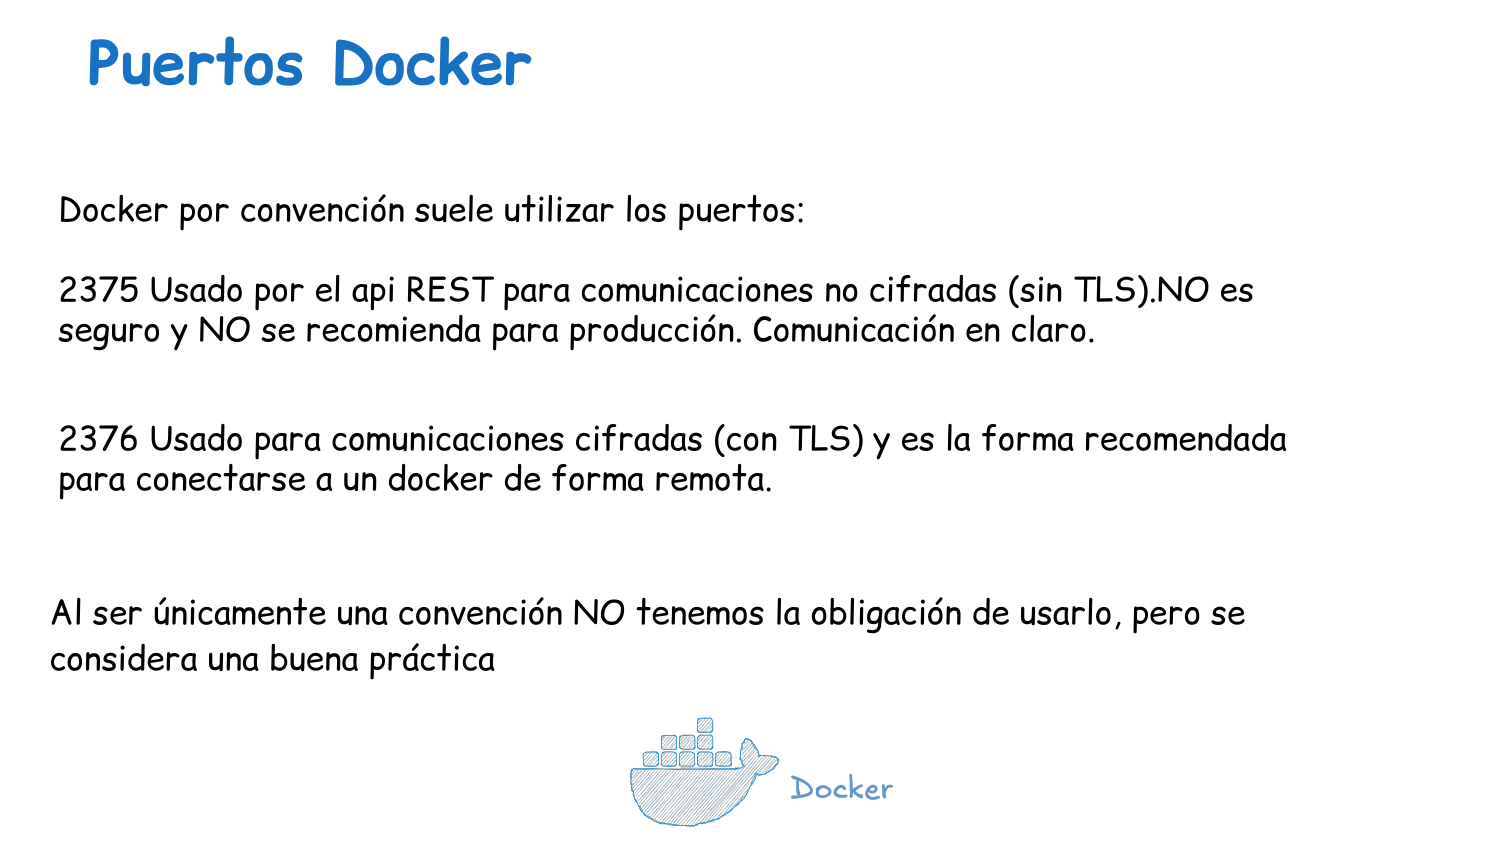

Puertos Docker
Docker por convención suele utilizar los puertos:
2375 Usado por el api REST para comunicaciones no cifradas (sin TLS).NO es seguro y NO se recomienda para producción. Comunicación en claro.
2376 Usado para comunicaciones cifradas (con TLS) y es la forma recomendada para conectarse a un docker de forma remota.
Al ser únicamente una convención NO tenemos la obligación de usarlo, pero se considera una buena práctica